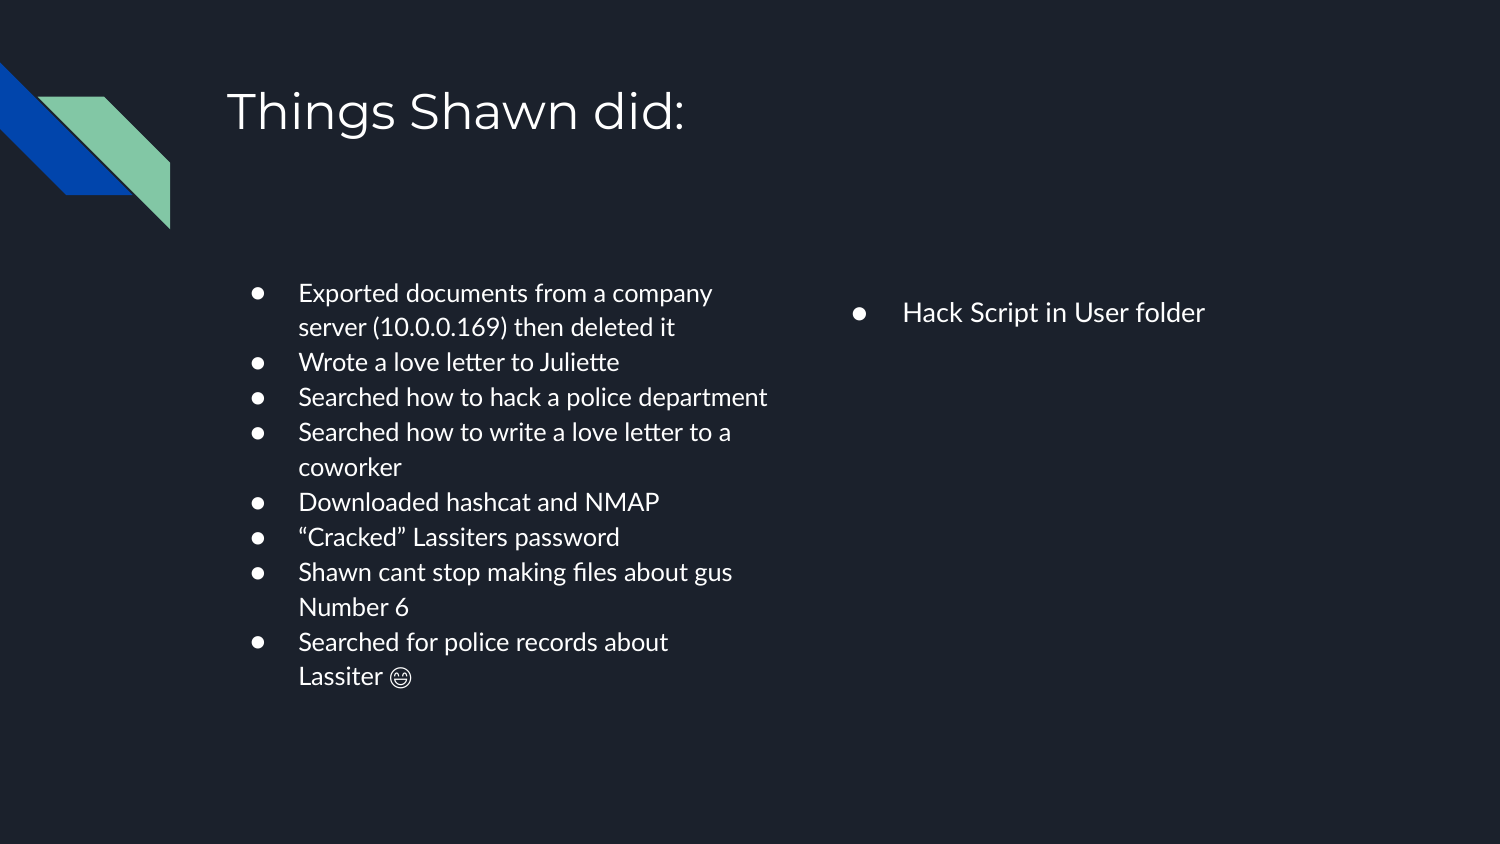

# Things Shawn did:
Exported documents from a company server (10.0.0.169) then deleted it
Wrote a love letter to Juliette
Searched how to hack a police department
Searched how to write a love letter to a coworker
Downloaded hashcat and NMAP
“Cracked” Lassiters password
Shawn cant stop making files about gus Number 6
Searched for police records about Lassiter 😄
Hack Script in User folder